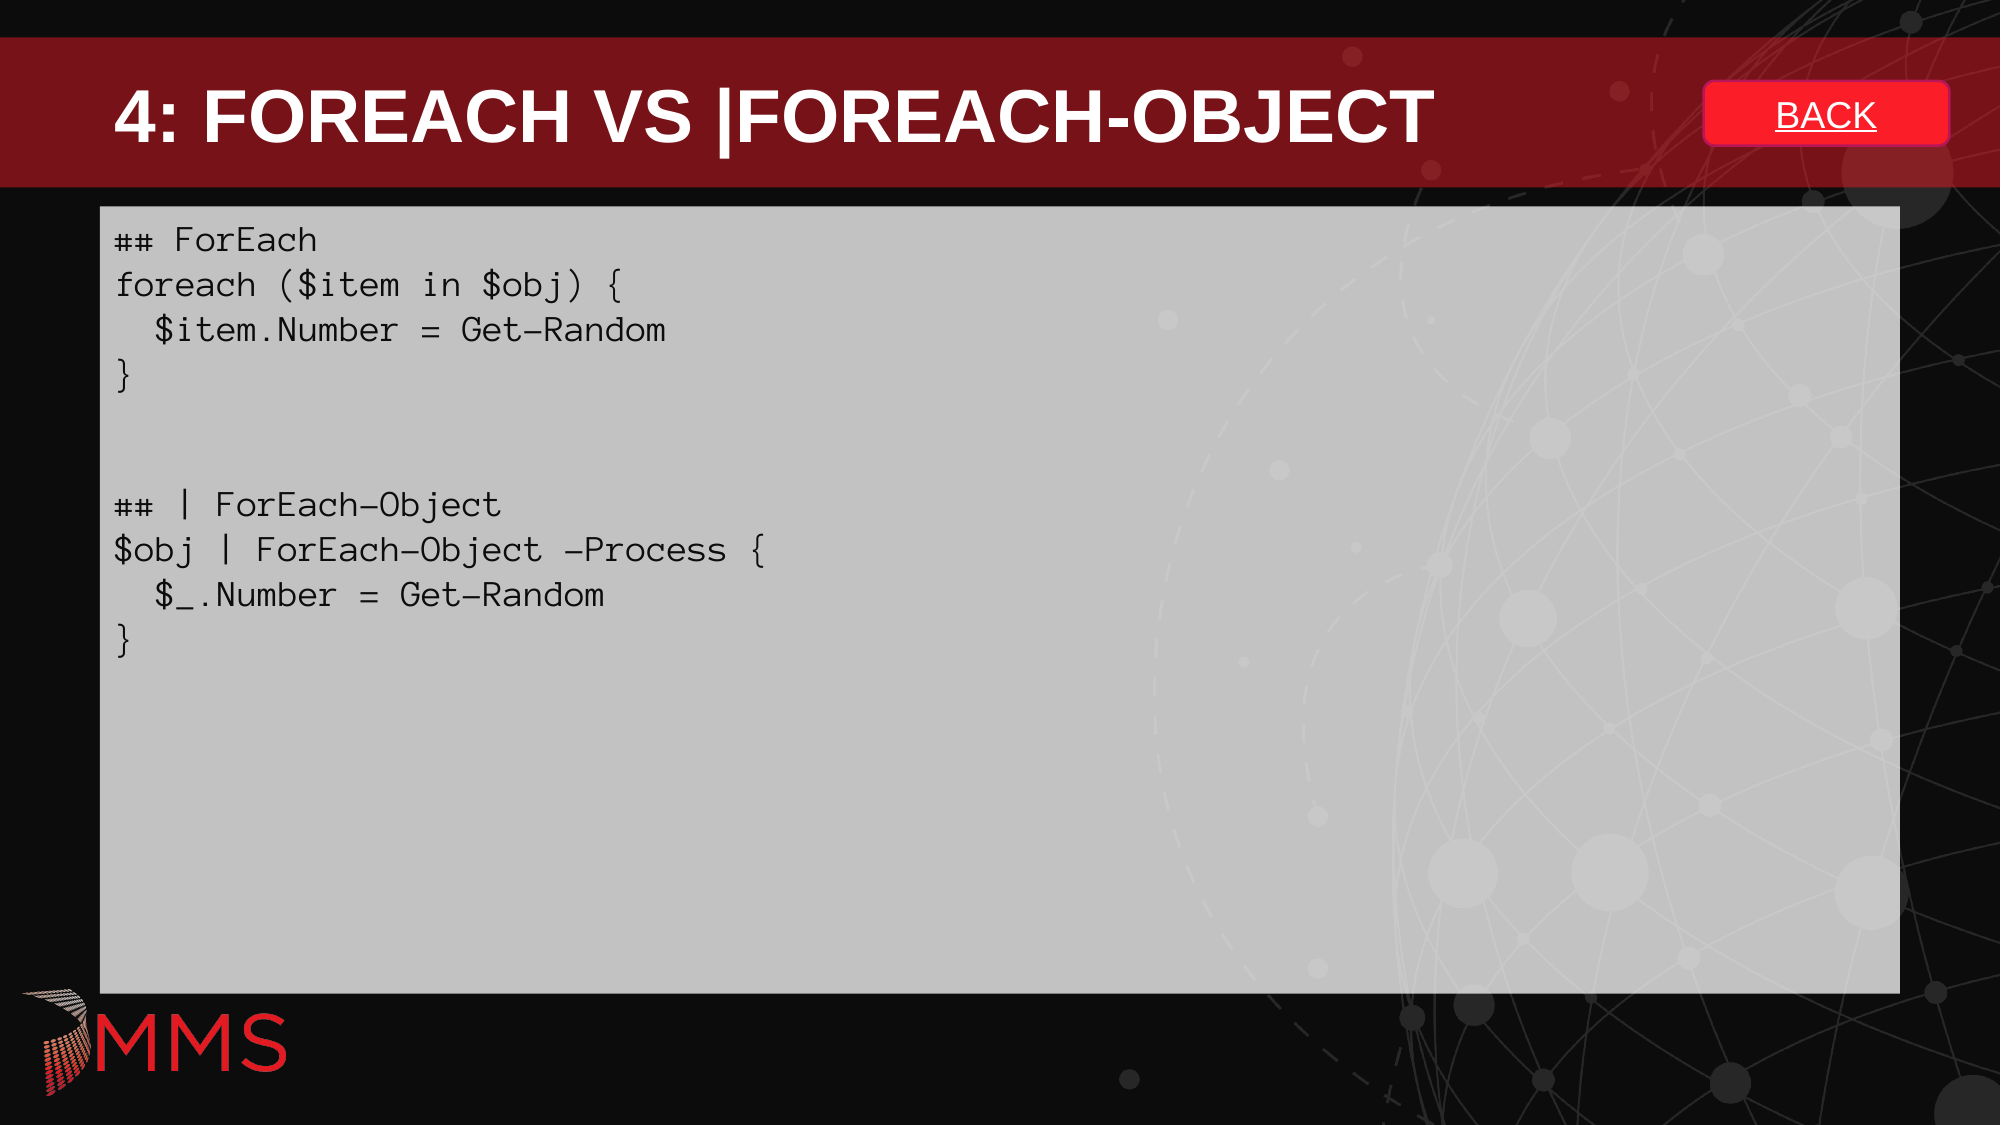

# 4: Foreach vs |foreach-object
BACK
## ForEach foreach ($item in $obj) { $item.Number = Get-Random }

## | ForEach-Object $obj | ForEach-Object -Process { $_.Number = Get-Random }